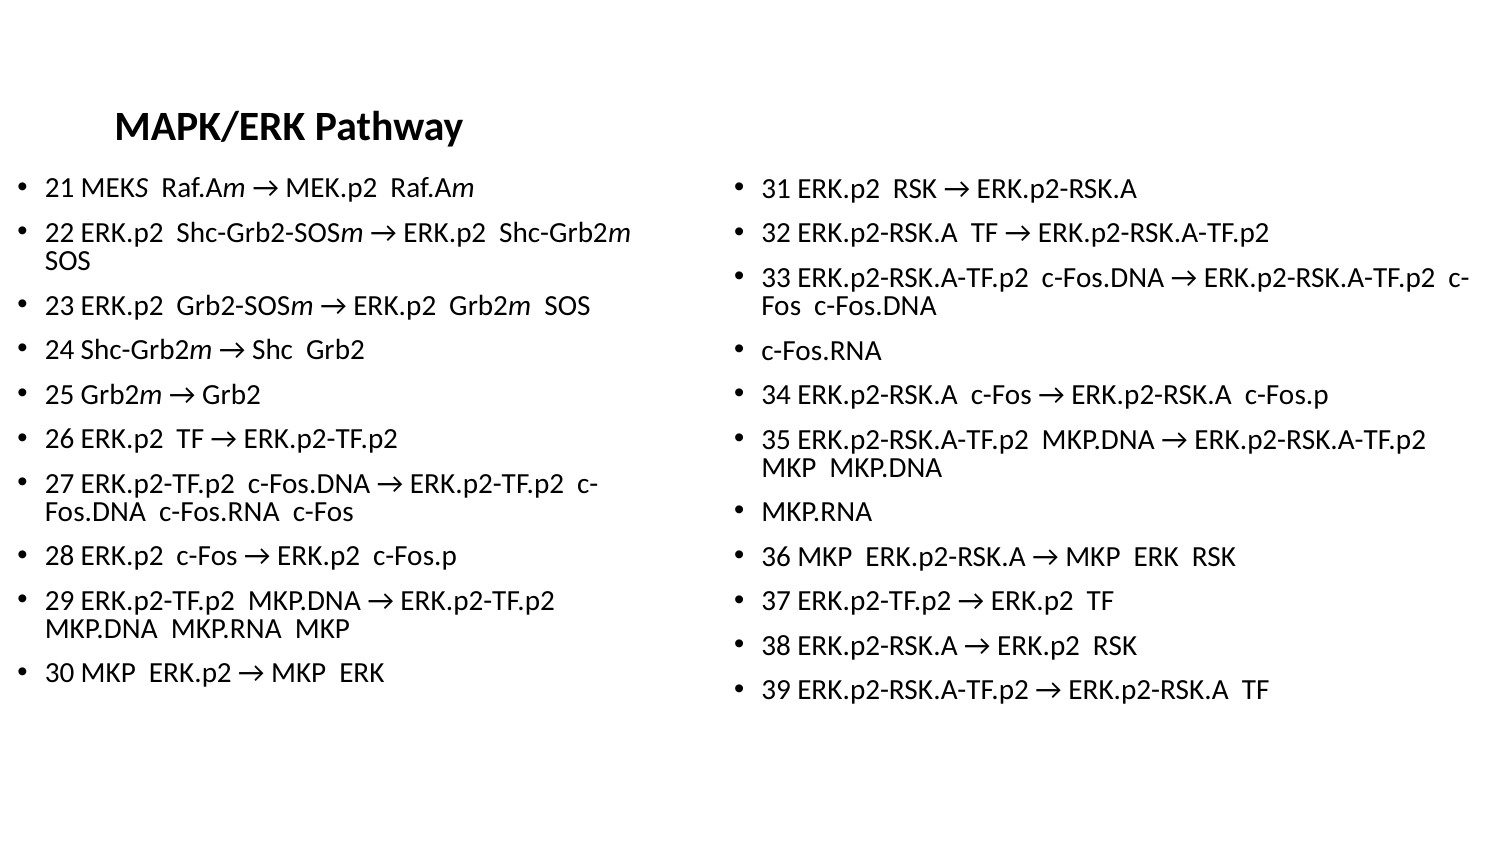

# MAPK/ERK Pathway
21 MEKS  Raf.Am → MEK.p2  Raf.Am
22 ERK.p2  Shc-Grb2-SOSm → ERK.p2  Shc-Grb2m  SOS
23 ERK.p2  Grb2-SOSm → ERK.p2  Grb2m  SOS
24 Shc-Grb2m → Shc  Grb2
25 Grb2m → Grb2
26 ERK.p2  TF → ERK.p2-TF.p2
27 ERK.p2-TF.p2  c-Fos.DNA → ERK.p2-TF.p2  c-Fos.DNA  c-Fos.RNA  c-Fos
28 ERK.p2  c-Fos → ERK.p2  c-Fos.p
29 ERK.p2-TF.p2  MKP.DNA → ERK.p2-TF.p2  MKP.DNA  MKP.RNA  MKP
30 MKP  ERK.p2 → MKP  ERK

31 ERK.p2  RSK → ERK.p2-RSK.A
32 ERK.p2-RSK.A  TF → ERK.p2-RSK.A-TF.p2
33 ERK.p2-RSK.A-TF.p2  c-Fos.DNA → ERK.p2-RSK.A-TF.p2  c-Fos  c-Fos.DNA
c-Fos.RNA
34 ERK.p2-RSK.A  c-Fos → ERK.p2-RSK.A  c-Fos.p
35 ERK.p2-RSK.A-TF.p2  MKP.DNA → ERK.p2-RSK.A-TF.p2  MKP  MKP.DNA
MKP.RNA
36 MKP  ERK.p2-RSK.A → MKP  ERK  RSK
37 ERK.p2-TF.p2 → ERK.p2  TF
38 ERK.p2-RSK.A → ERK.p2  RSK
39 ERK.p2-RSK.A-TF.p2 → ERK.p2-RSK.A  TF